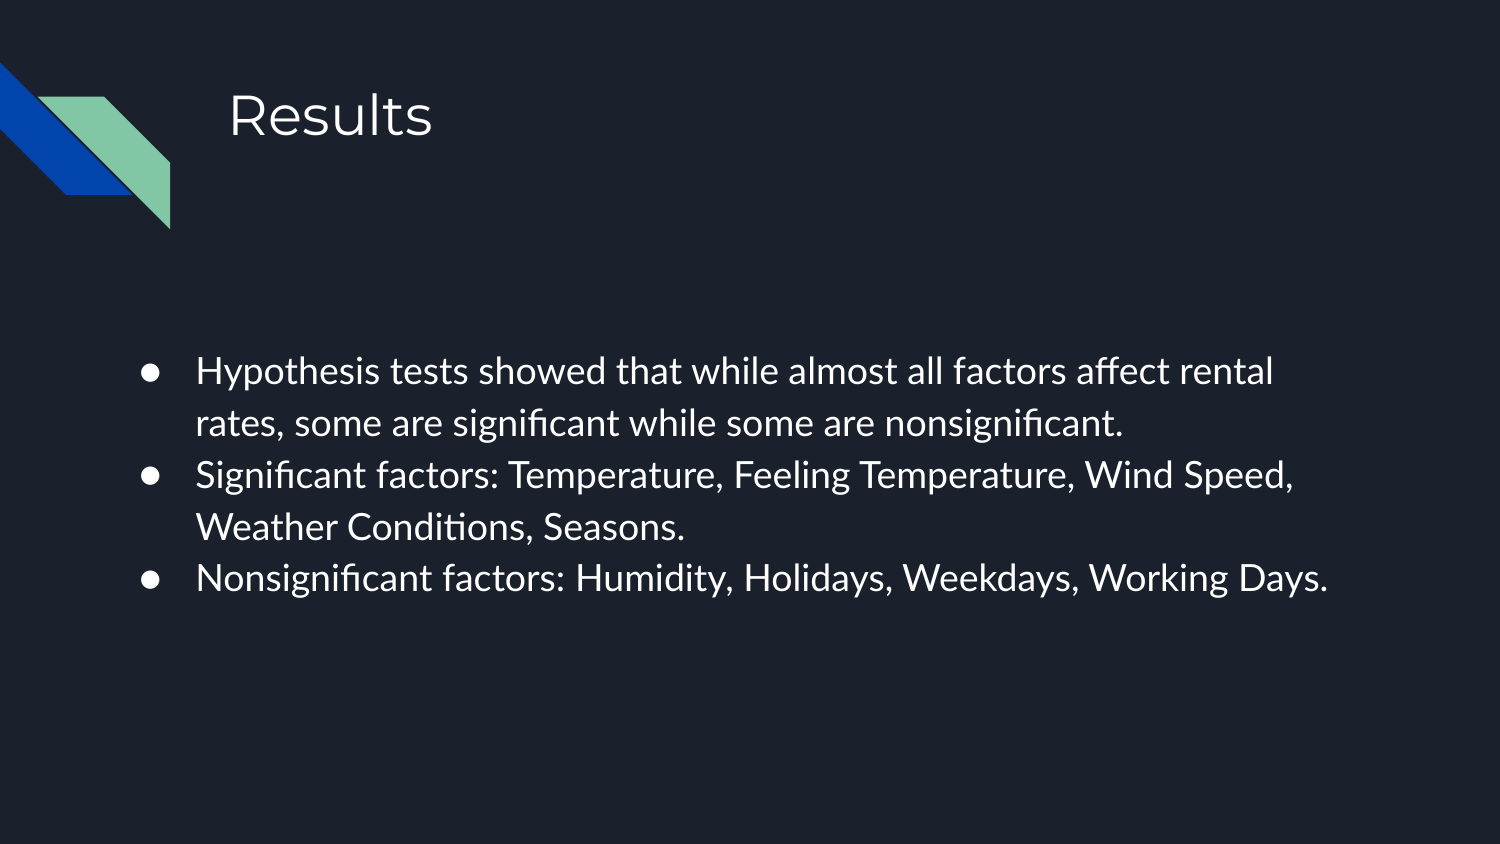

# Results
Hypothesis tests showed that while almost all factors affect rental rates, some are significant while some are nonsignificant.
Significant factors: Temperature, Feeling Temperature, Wind Speed, Weather Conditions, Seasons.
Nonsignificant factors: Humidity, Holidays, Weekdays, Working Days.